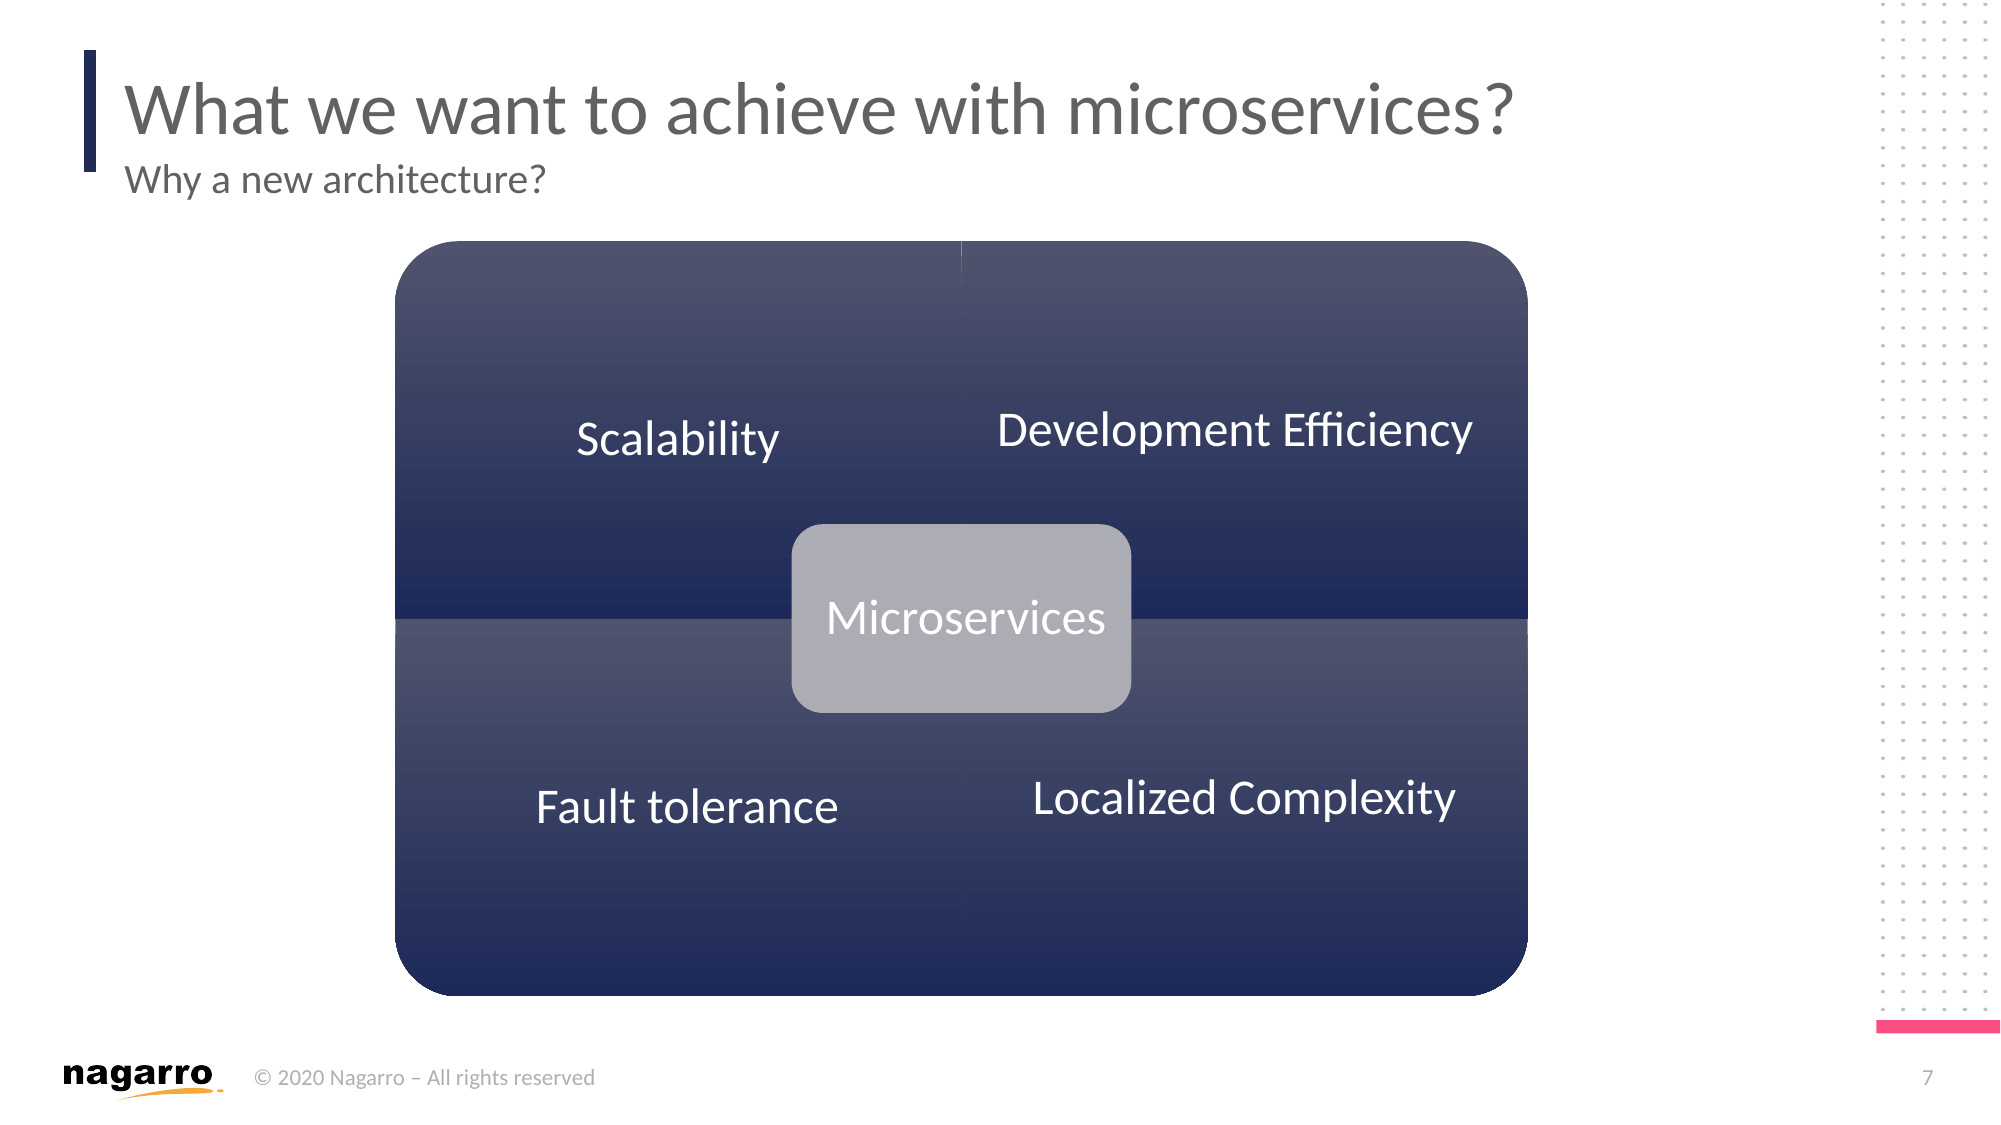

# What we want to achieve with microservices?
Why a new architecture?
Scalability
Development Efficiency
Fault tolerance
Localized Complexity
Microservices